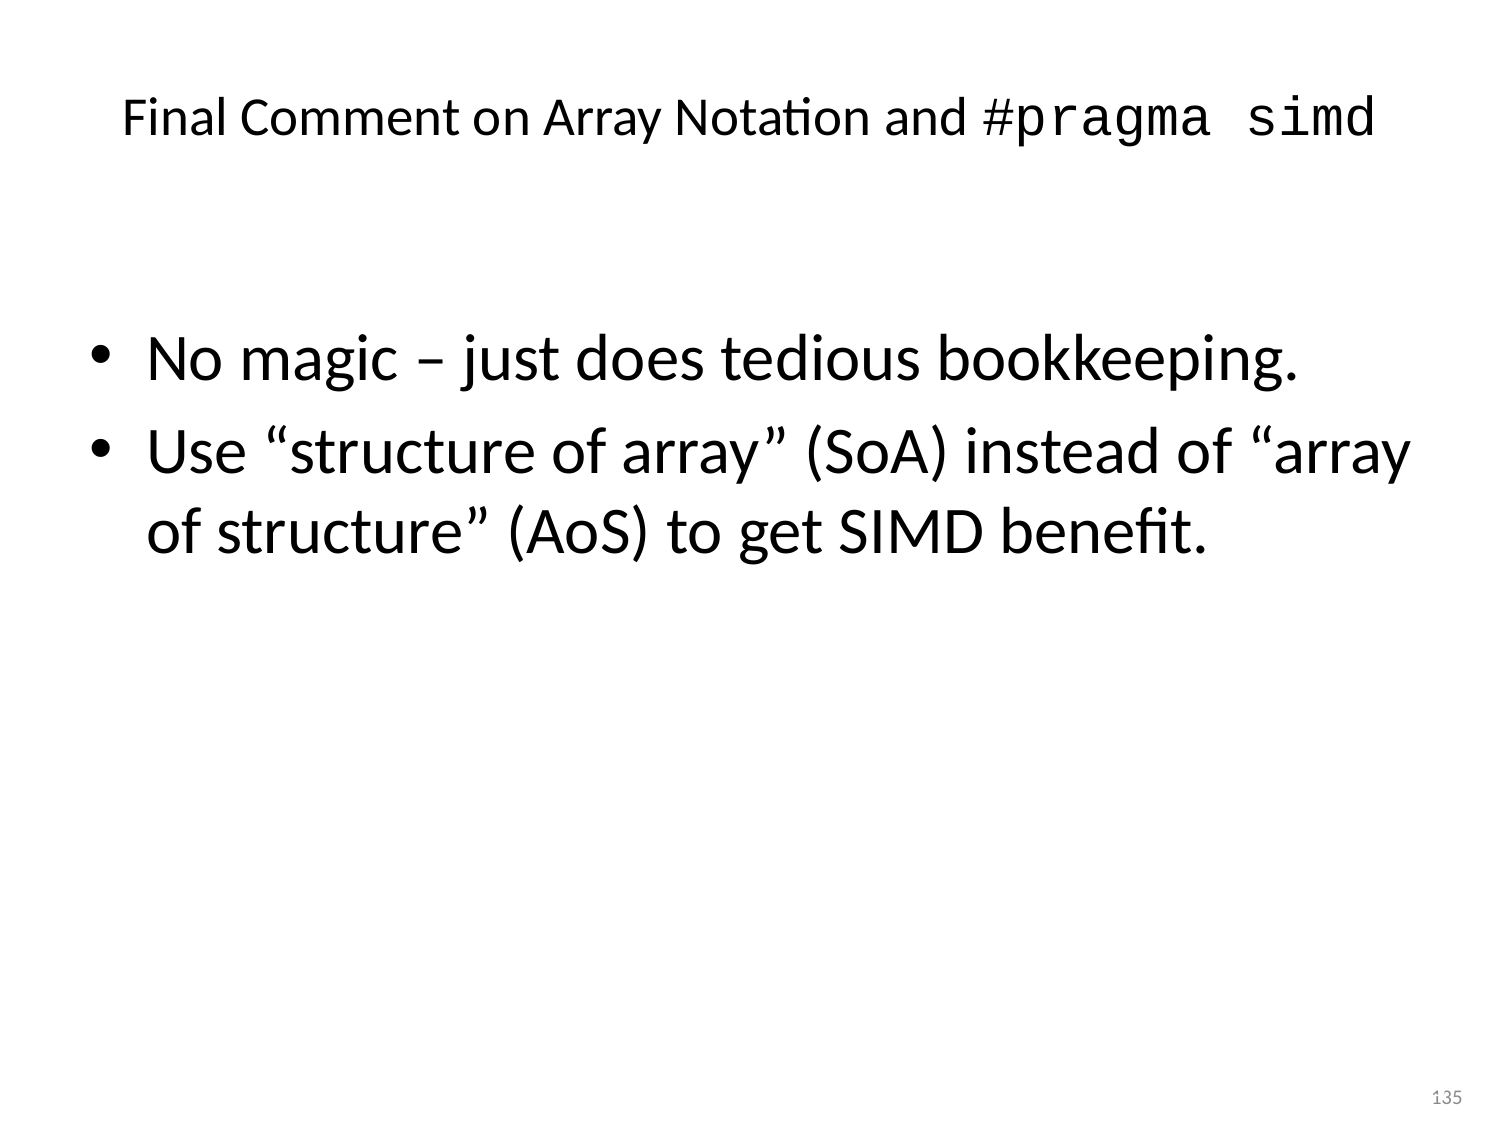

# Final Comment on Array Notation and #pragma simd
No magic – just does tedious bookkeeping.
Use “structure of array” (SoA) instead of “array of structure” (AoS) to get SIMD benefit.
135
135